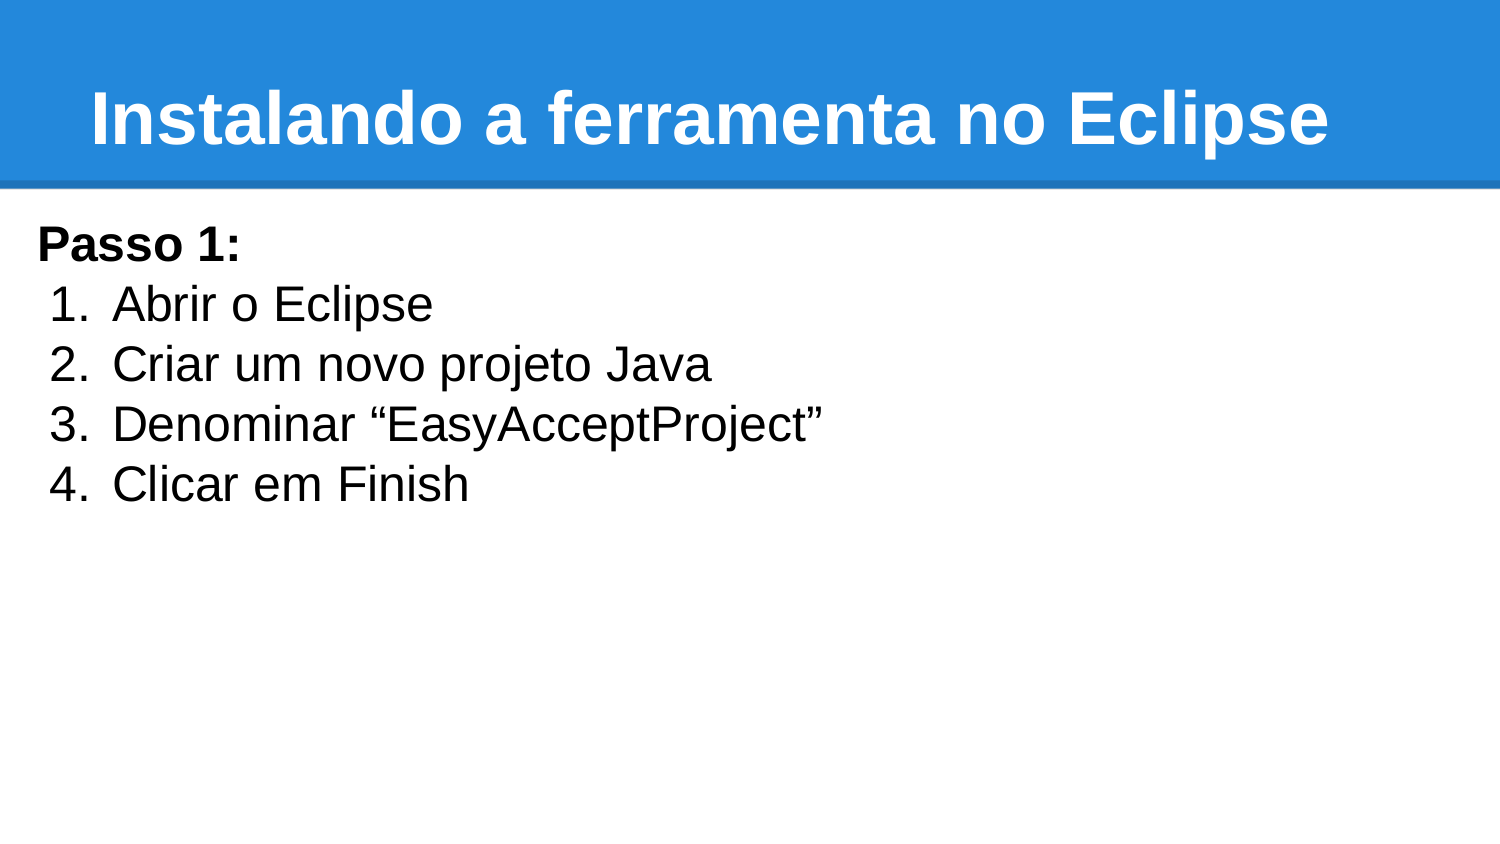

# Instalando a ferramenta no Eclipse
Passo 1:
Abrir o Eclipse
Criar um novo projeto Java
Denominar “EasyAcceptProject”
Clicar em Finish